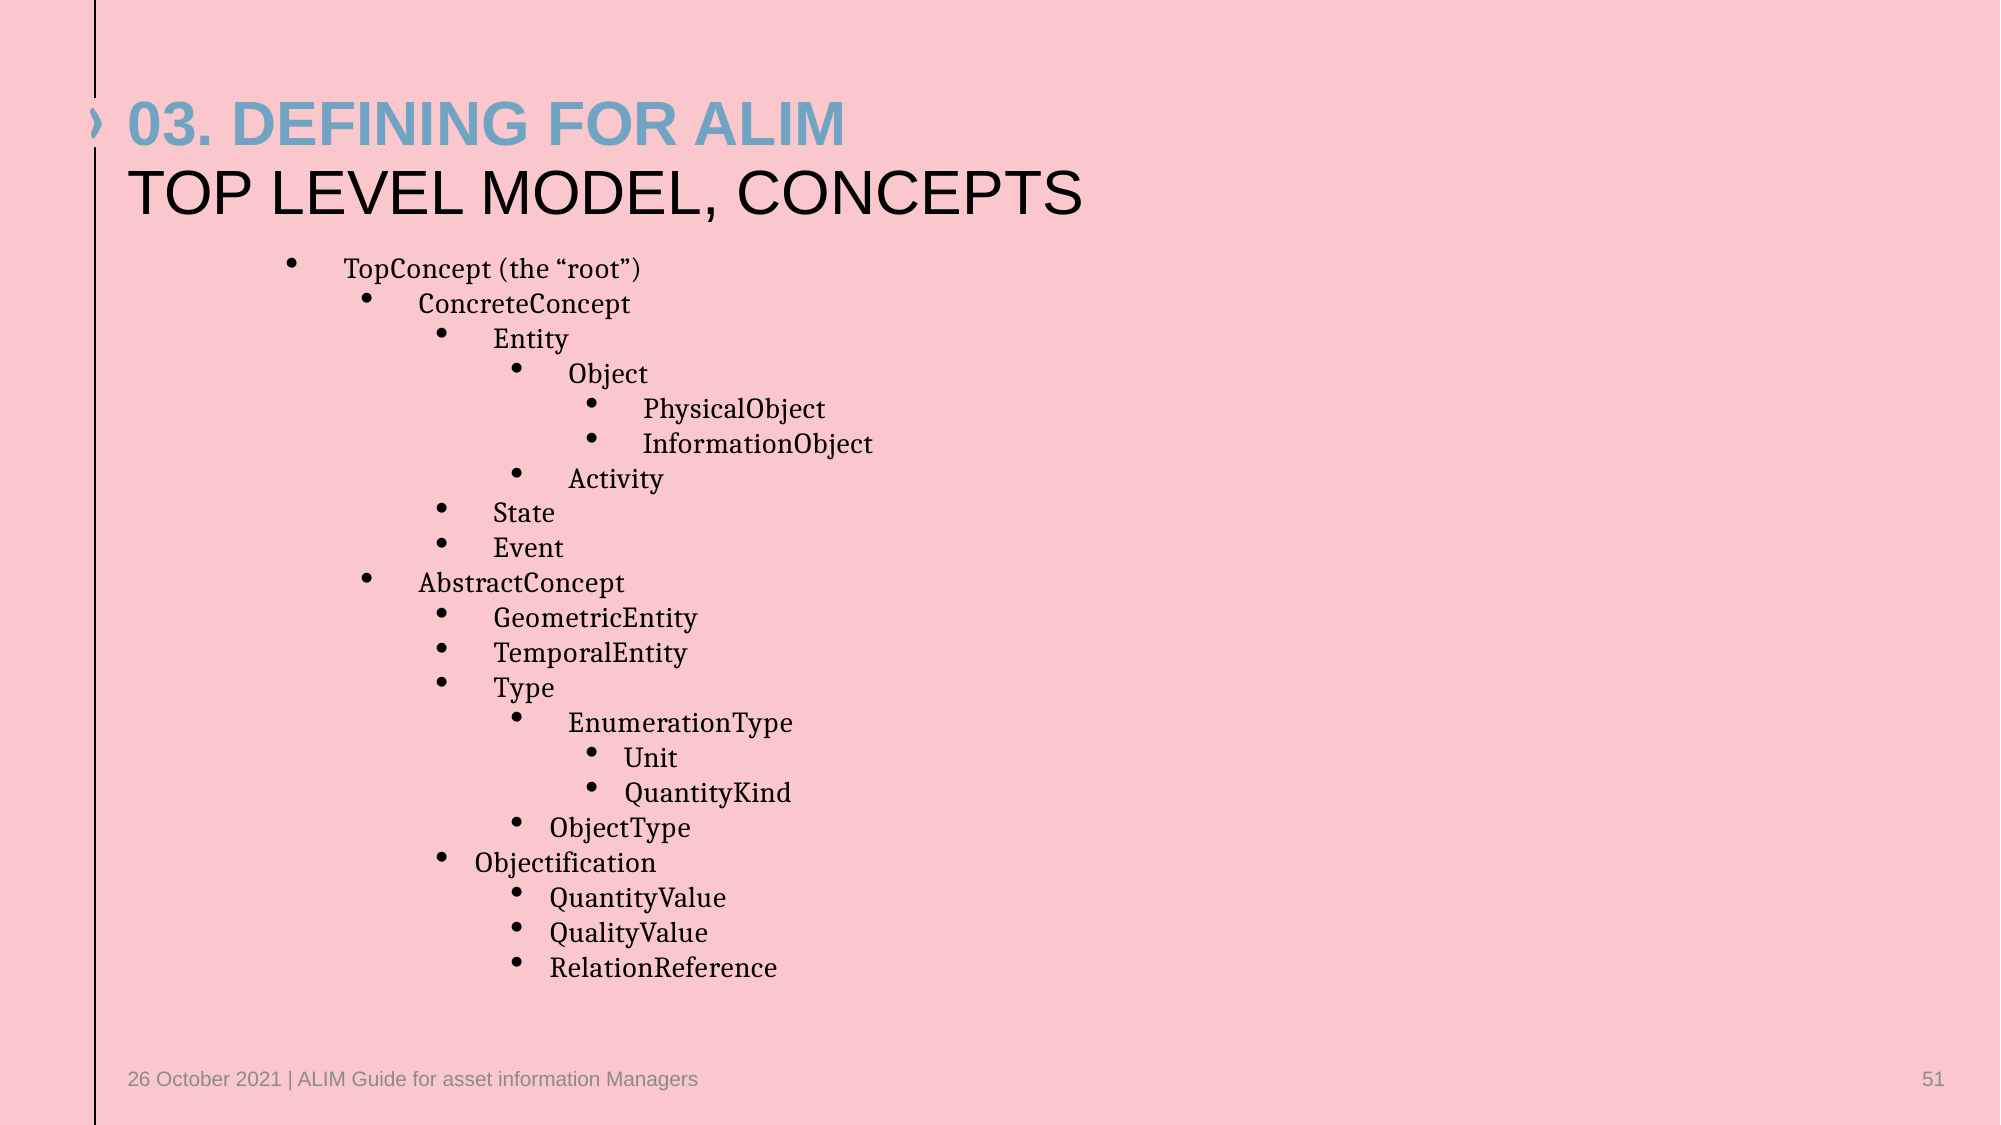

# 03. defining for ALIM
Top Level model, concepts
TopConcept (the “root”)
ConcreteConcept
Entity
Object
PhysicalObject
InformationObject
Activity
State
Event
AbstractConcept
GeometricEntity
TemporalEntity
Type
EnumerationType
Unit
QuantityKind
ObjectType
Objectification
QuantityValue
QualityValue
RelationReference
26 October 2021 | ALIM Guide for asset information Managers

51